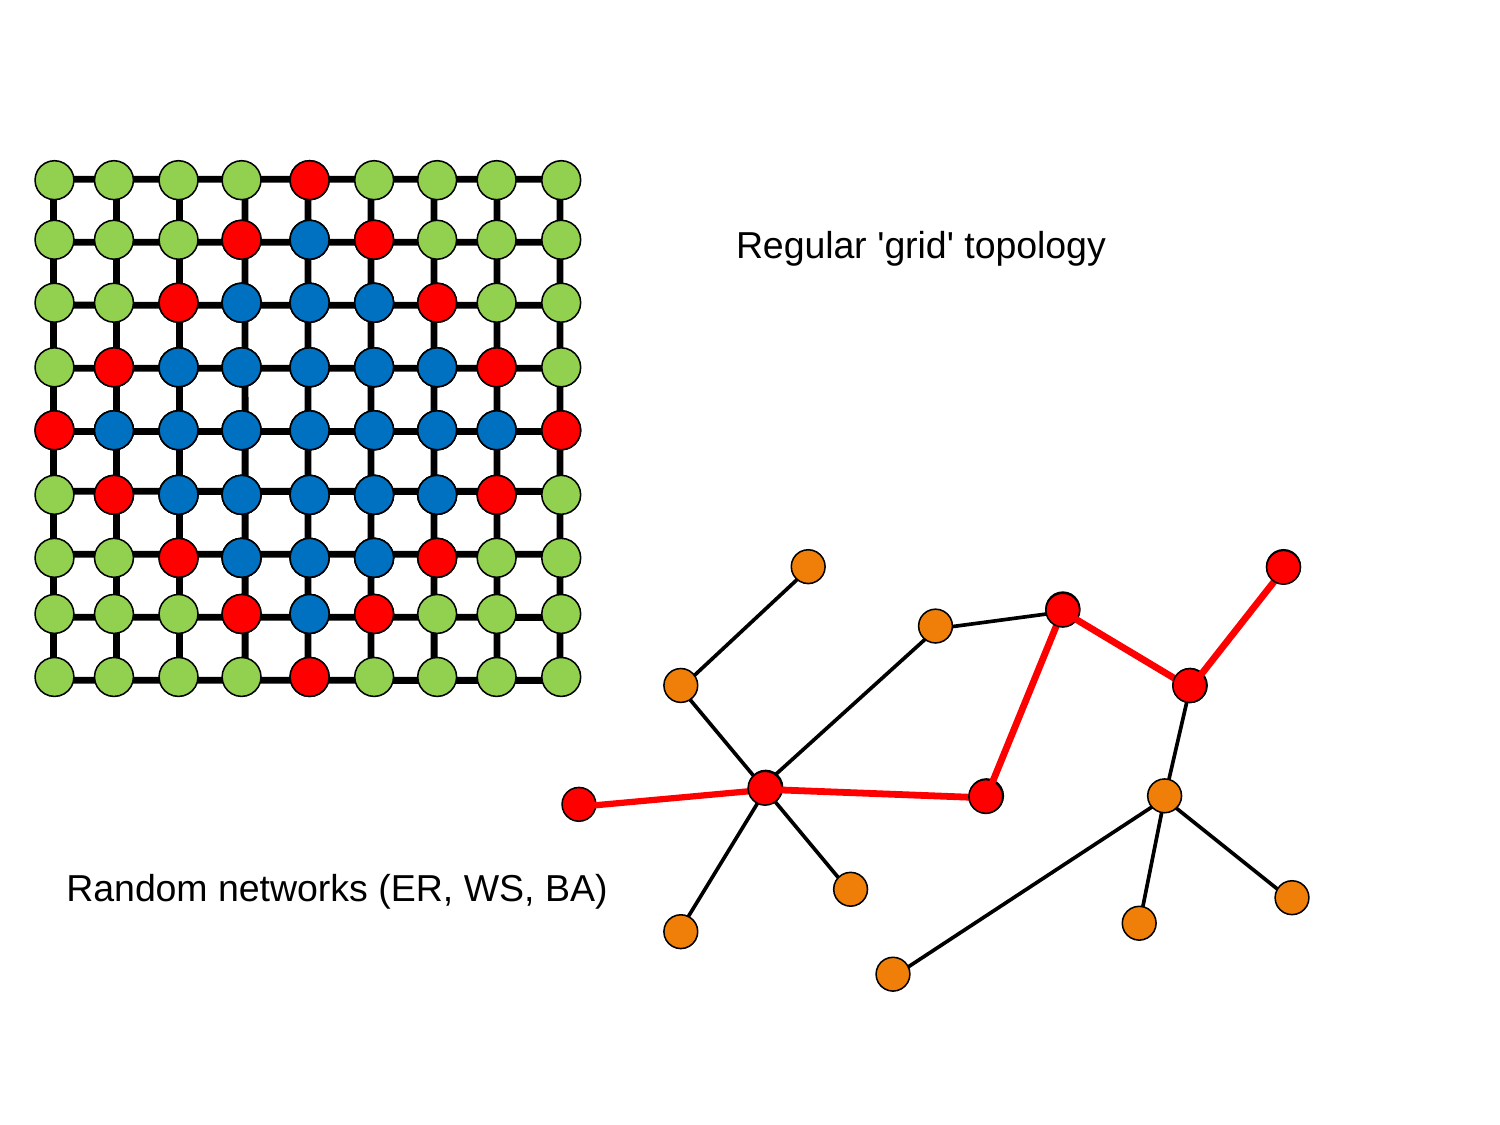

Regular 'grid' topology

Random networks (ER, WS, BA)